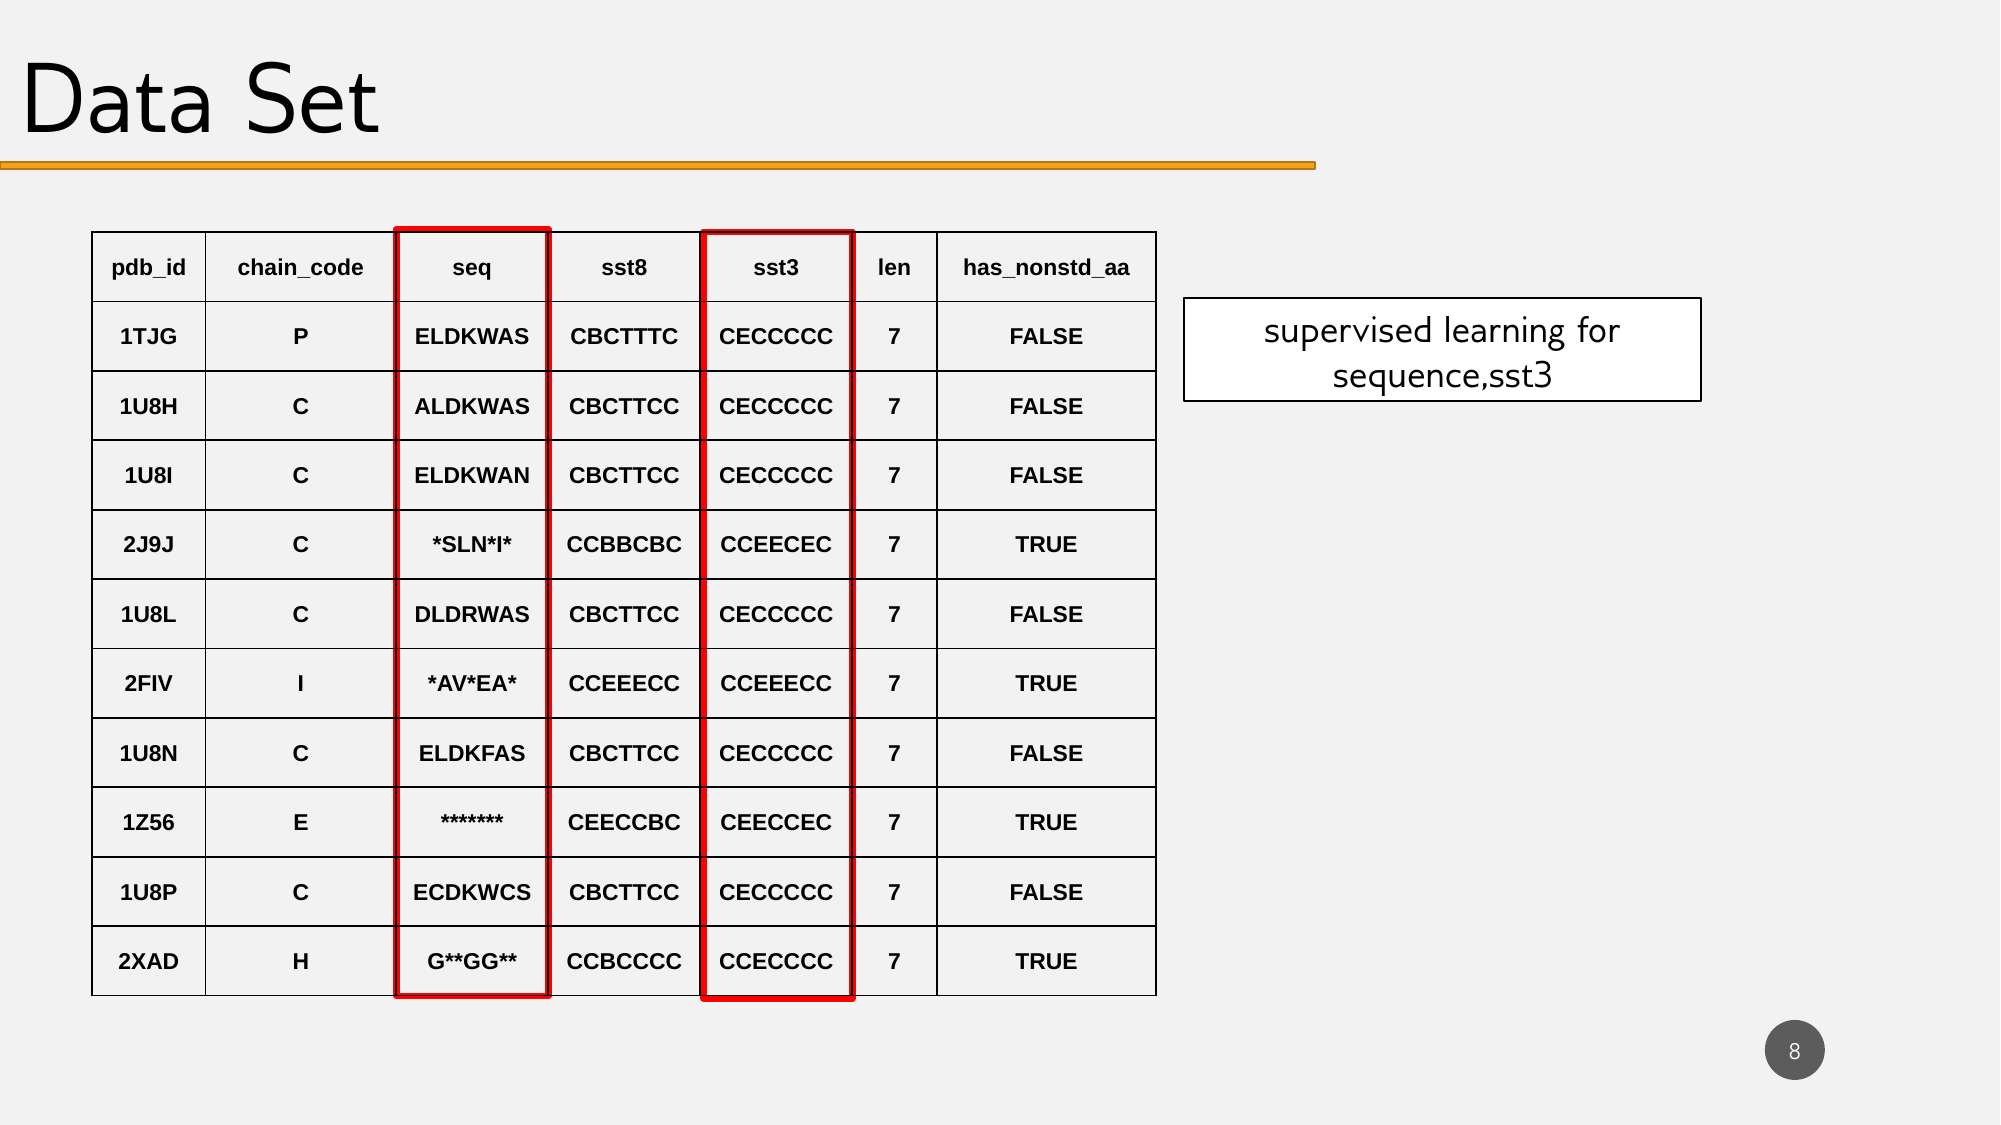

Data Set

| pdb\_id | chain\_code | seq | sst8 | sst3 | len | has\_nonstd\_aa |
| --- | --- | --- | --- | --- | --- | --- |
| 1TJG | P | ELDKWAS | CBCTTTC | CECCCCC | 7 | FALSE |
| 1U8H | C | ALDKWAS | CBCTTCC | CECCCCC | 7 | FALSE |
| 1U8I | C | ELDKWAN | CBCTTCC | CECCCCC | 7 | FALSE |
| 2J9J | C | \*SLN\*I\* | CCBBCBC | CCEECEC | 7 | TRUE |
| 1U8L | C | DLDRWAS | CBCTTCC | CECCCCC | 7 | FALSE |
| 2FIV | I | \*AV\*EA\* | CCEEECC | CCEEECC | 7 | TRUE |
| 1U8N | C | ELDKFAS | CBCTTCC | CECCCCC | 7 | FALSE |
| 1Z56 | E | \*\*\*\*\*\*\* | CEECCBC | CEECCEC | 7 | TRUE |
| 1U8P | C | ECDKWCS | CBCTTCC | CECCCCC | 7 | FALSE |
| 2XAD | H | G\*\*GG\*\* | CCBCCCC | CCECCCC | 7 | TRUE |
supervised learning for sequence,sst3
8